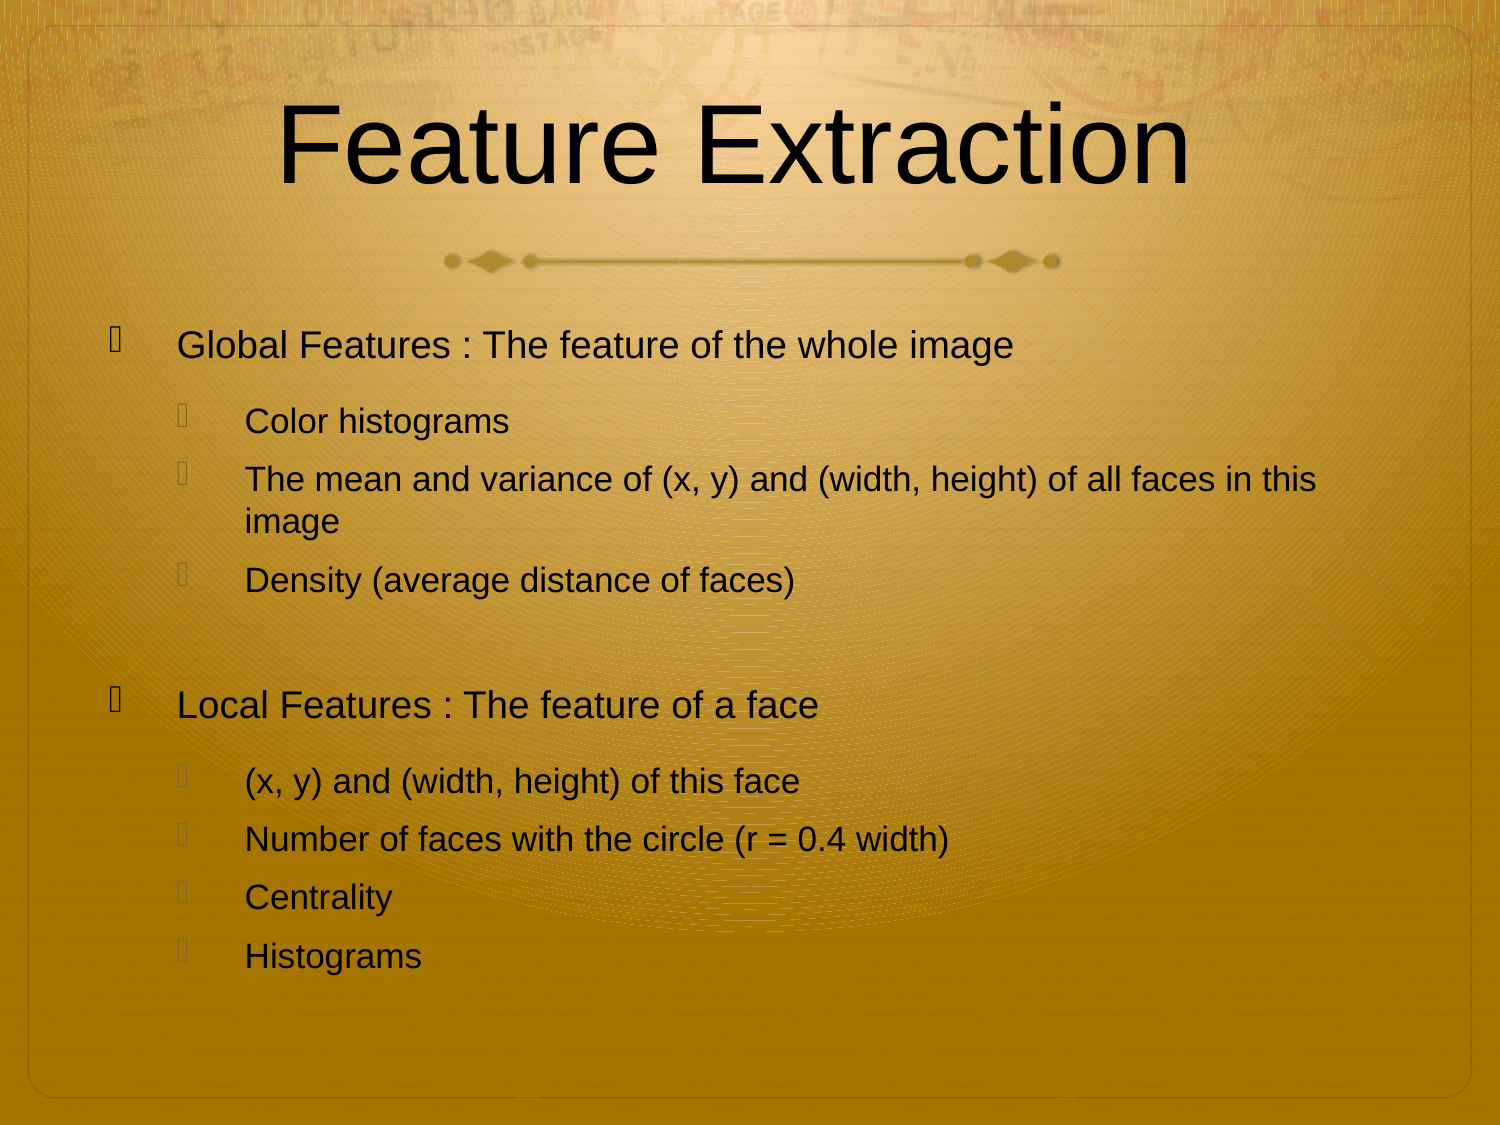

# Feature Extraction
Global Features : The feature of the whole image
Color histograms
The mean and variance of (x, y) and (width, height) of all faces in this image
Density (average distance of faces)

Local Features : The feature of a face
(x, y) and (width, height) of this face
Number of faces with the circle (r = 0.4 width)
Centrality
Histograms